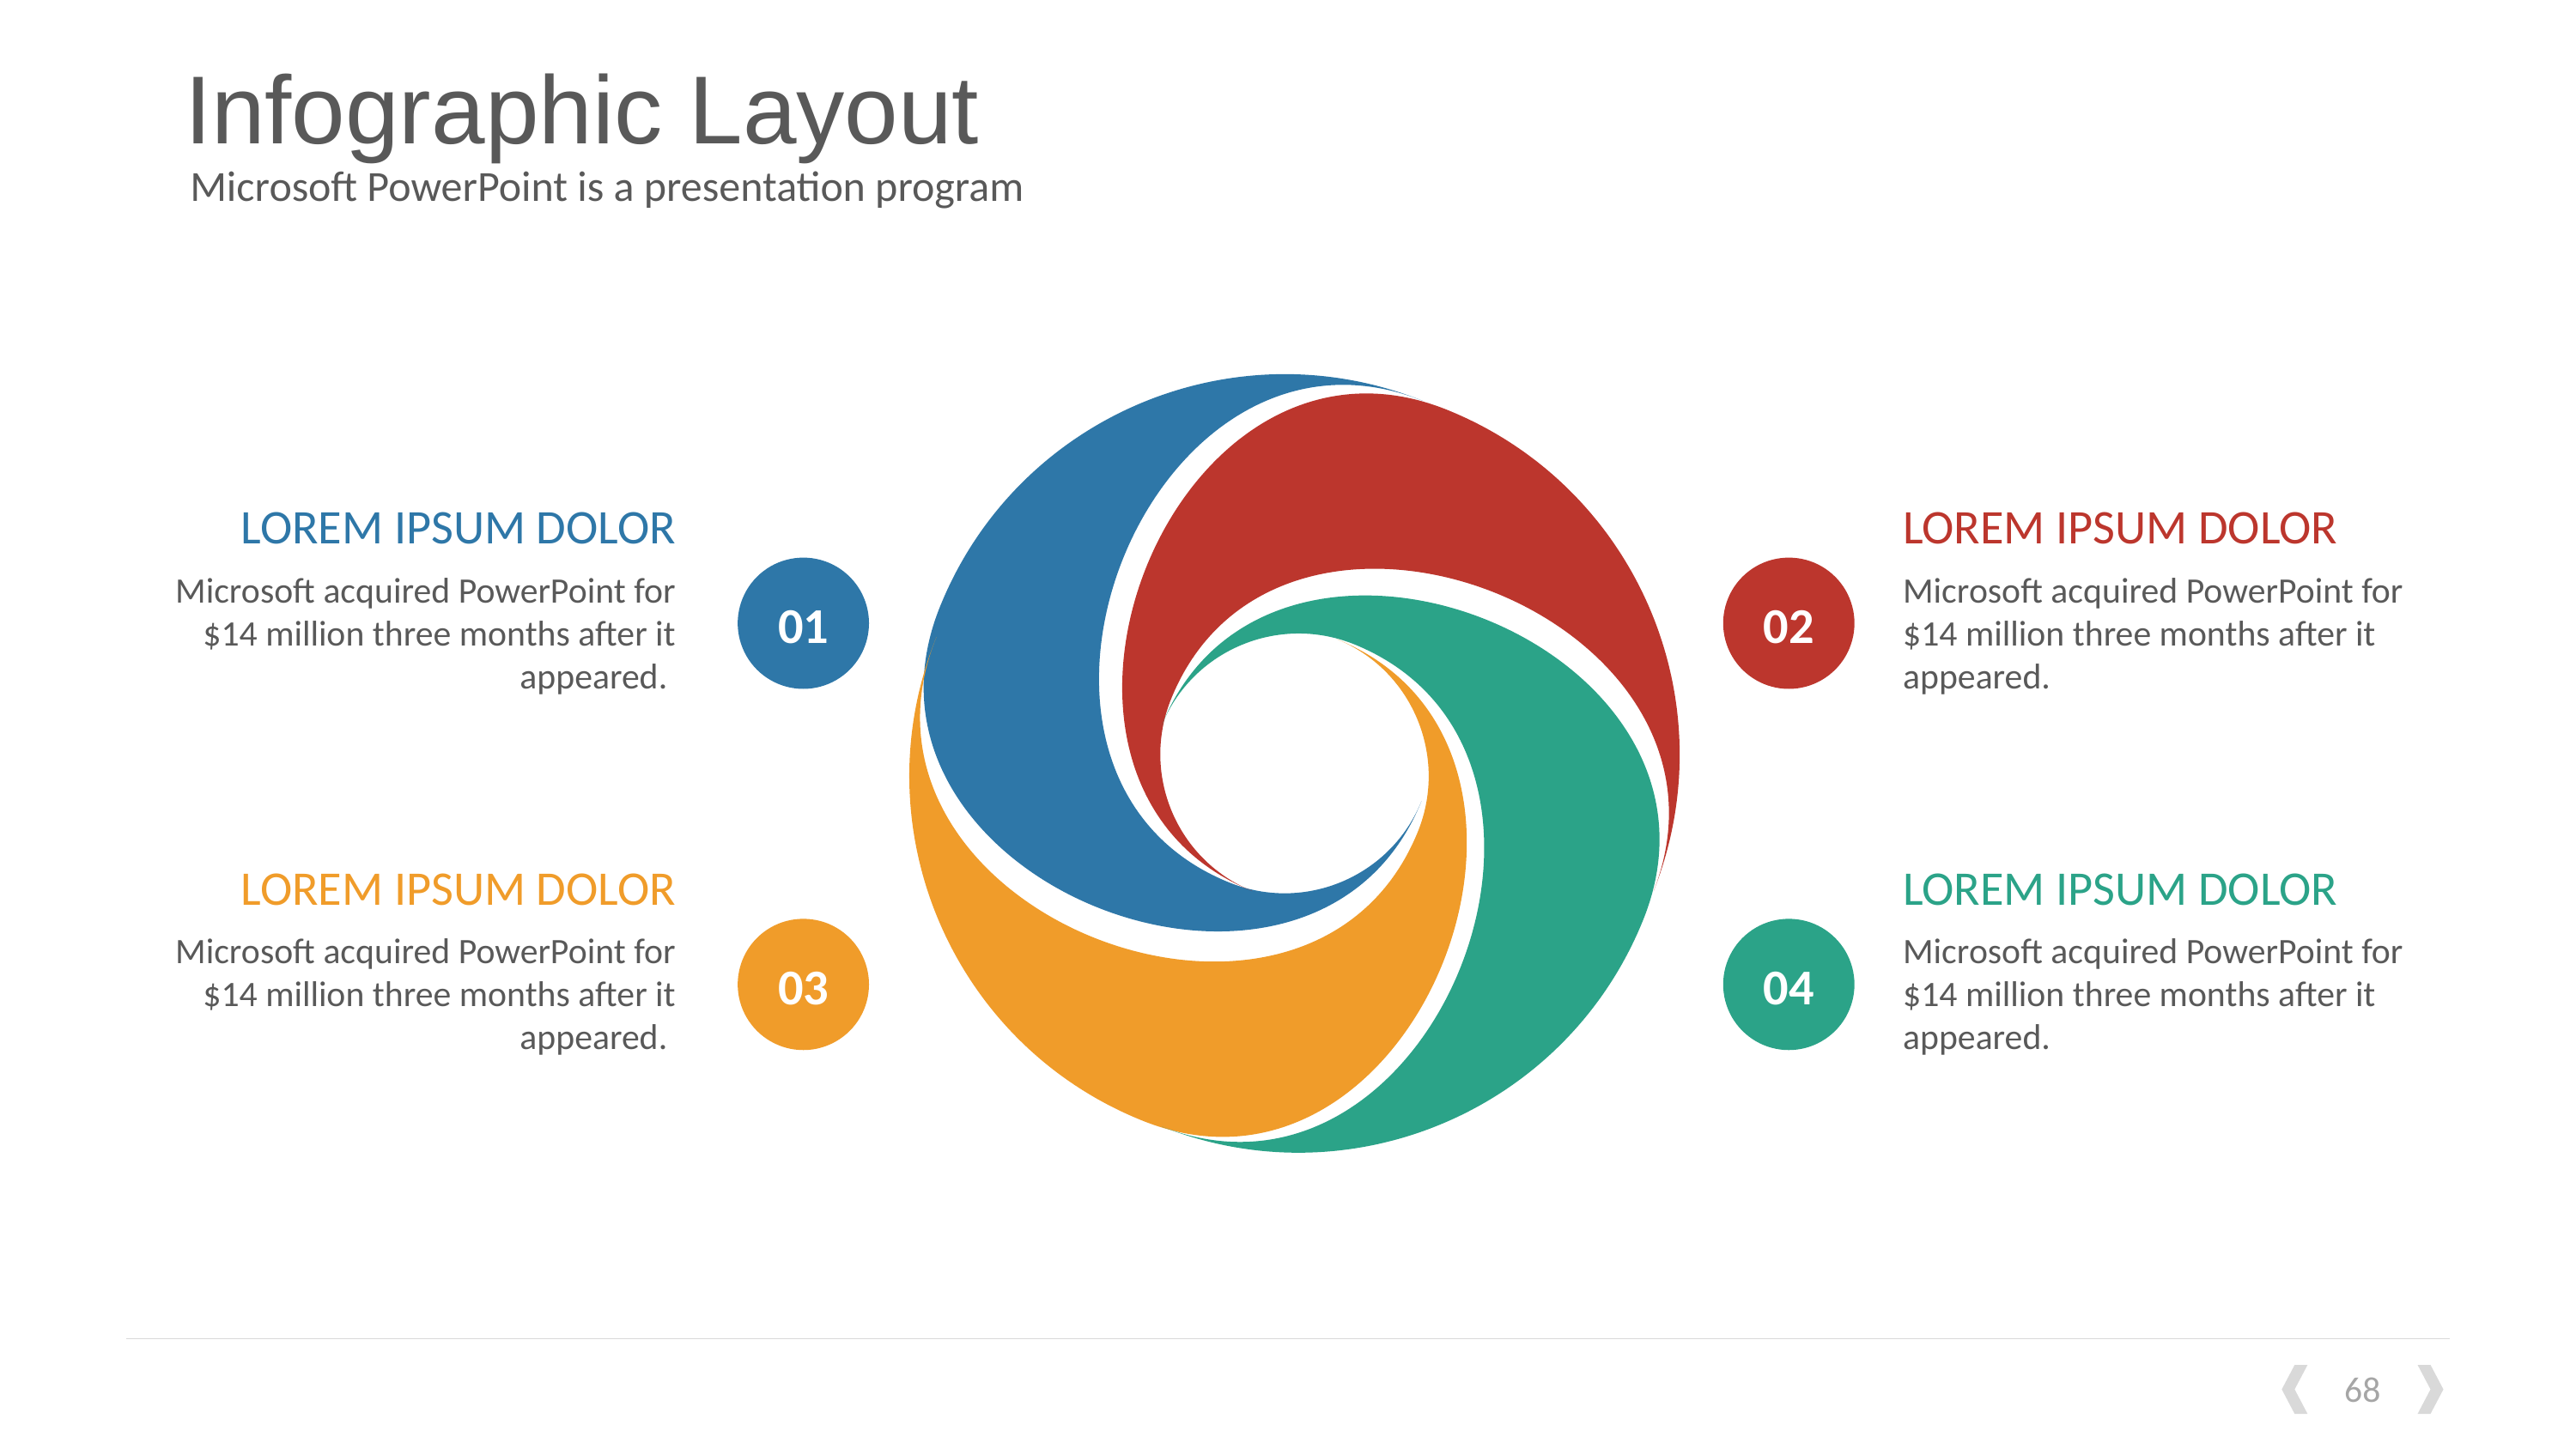

# Infographic Layout
Microsoft PowerPoint is a presentation program

LOREM IPSUM DOLOR
LOREM IPSUM DOLOR
01
02
Microsoft acquired PowerPoint for $14 million three months after it appeared.
Microsoft acquired PowerPoint for $14 million three months after it appeared.
LOREM IPSUM DOLOR
LOREM IPSUM DOLOR
03
04
Microsoft acquired PowerPoint for $14 million three months after it appeared.
Microsoft acquired PowerPoint for $14 million three months after it appeared.